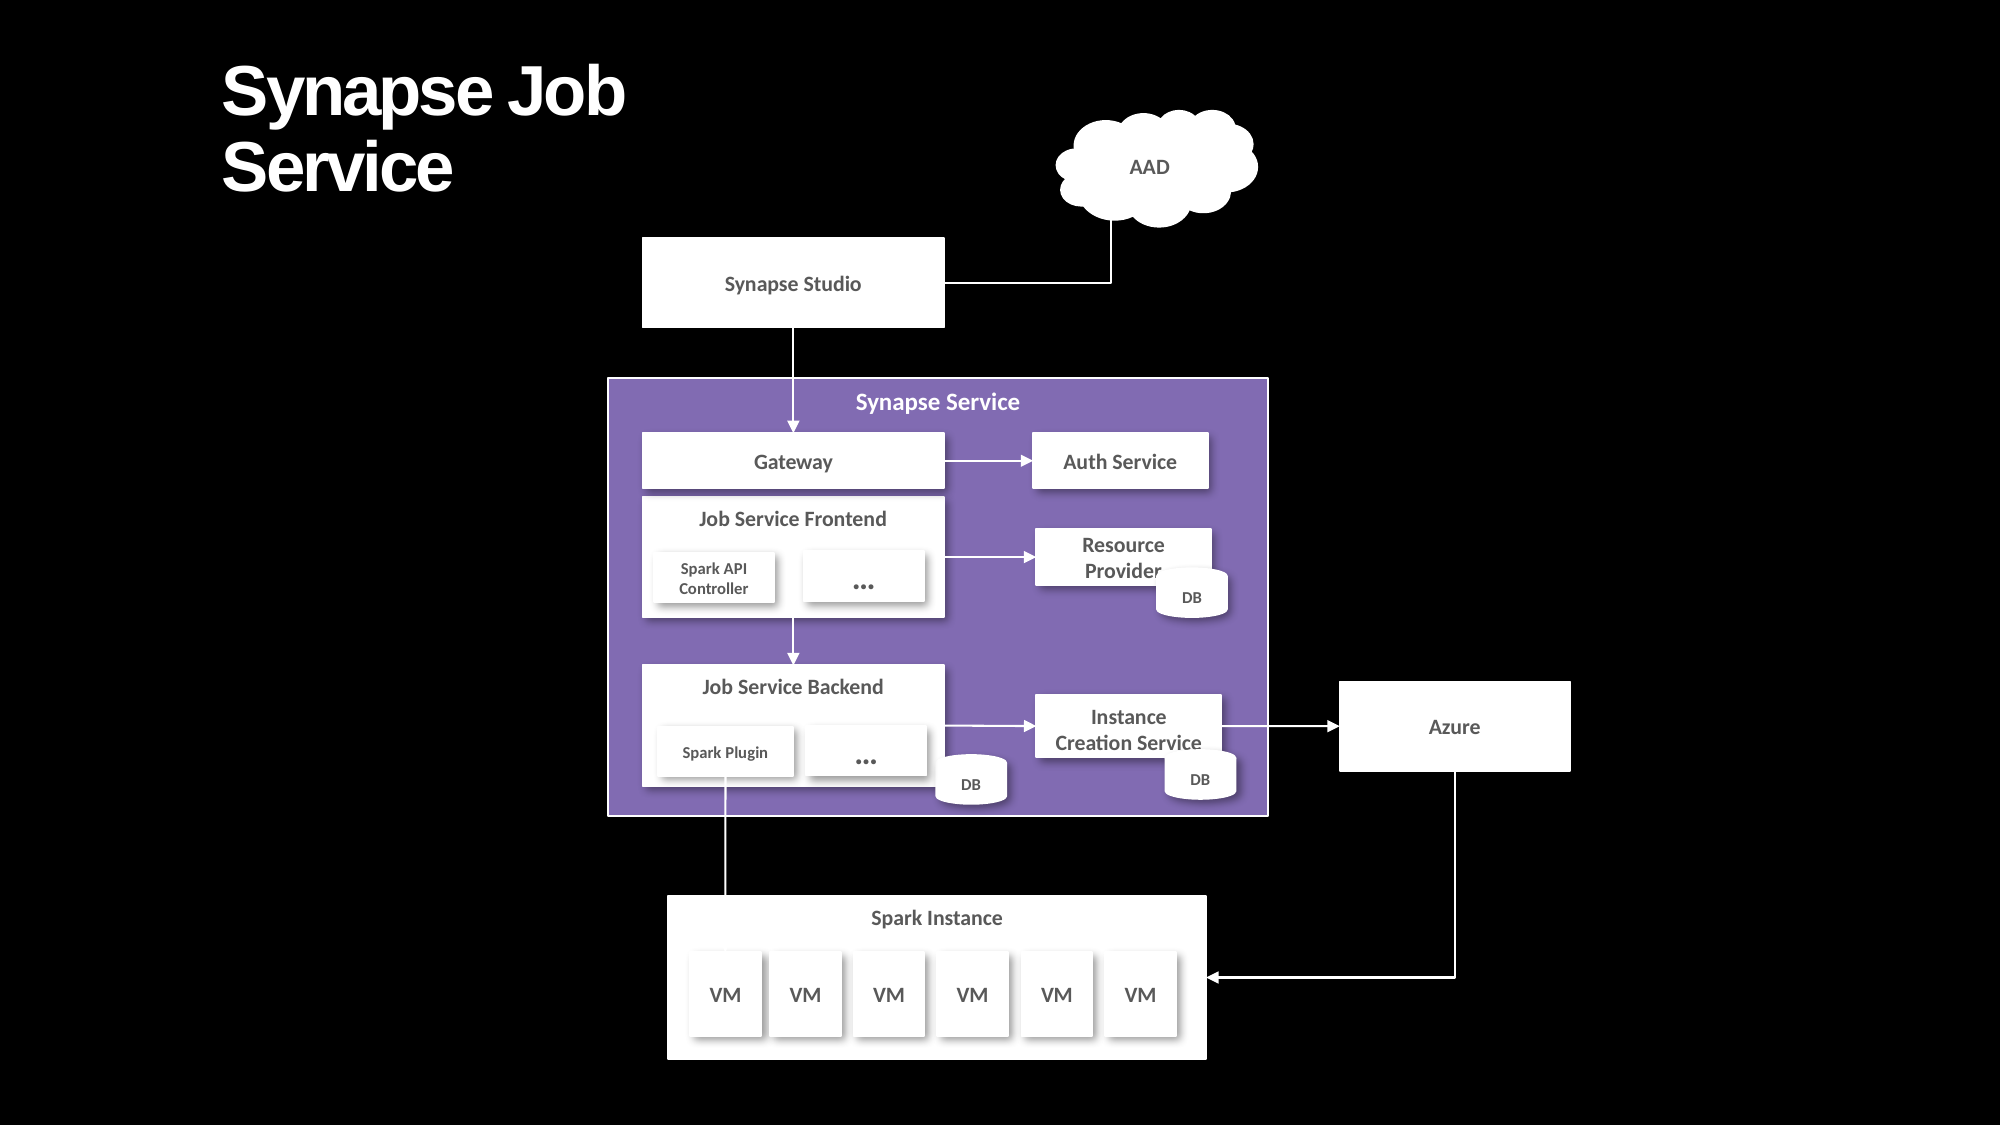

Synapse Job Service

AAD
Synapse Studio
Synapse Service
Gateway
Auth Service
Job Service Frontend
Resource Provider
…
Spark API Controller
DB
Job Service Backend
Azure
Instance Creation Service
…
Spark Plugin
DB
DB
Spark Instance
VM
VM
VM
VM
VM
VM